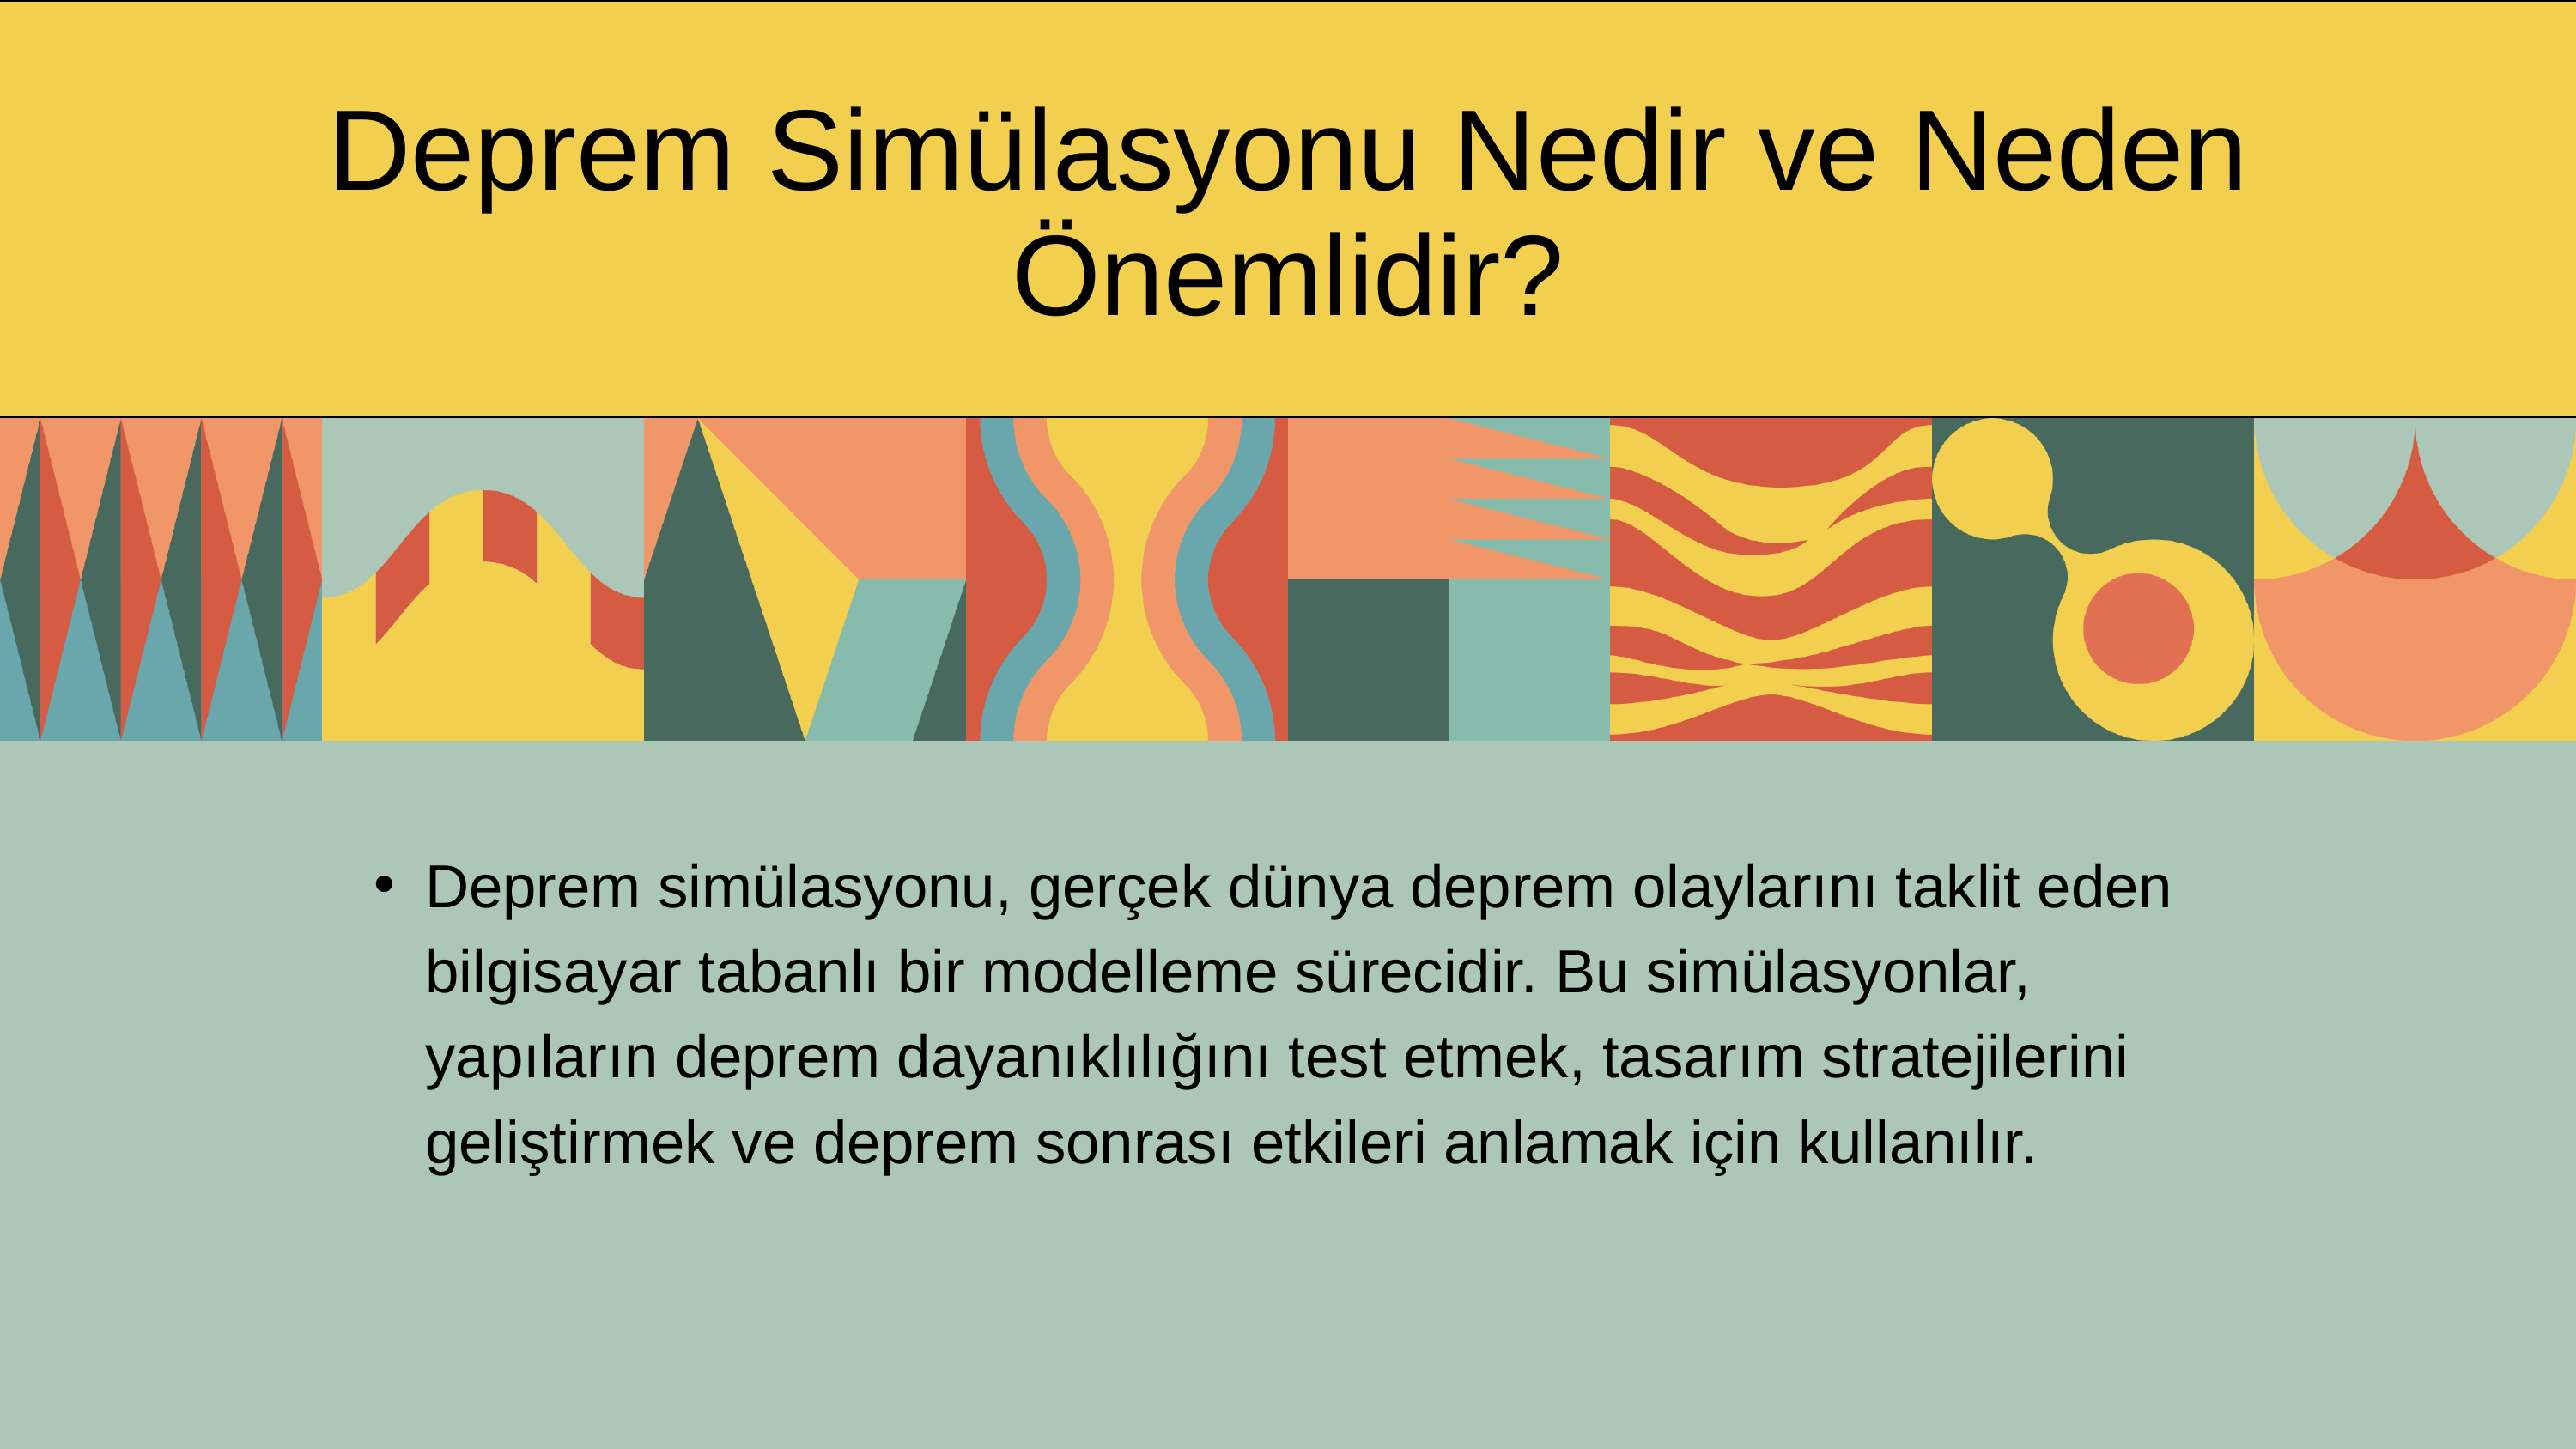

Deprem Simülasyonu Nedir ve Neden Önemlidir?

Deprem simülasyonu, gerçek dünya deprem olaylarını taklit eden bilgisayar tabanlı bir modelleme sürecidir. Bu simülasyonlar, yapıların deprem dayanıklılığını test etmek, tasarım stratejilerini geliştirmek ve deprem sonrası etkileri anlamak için kullanılır.